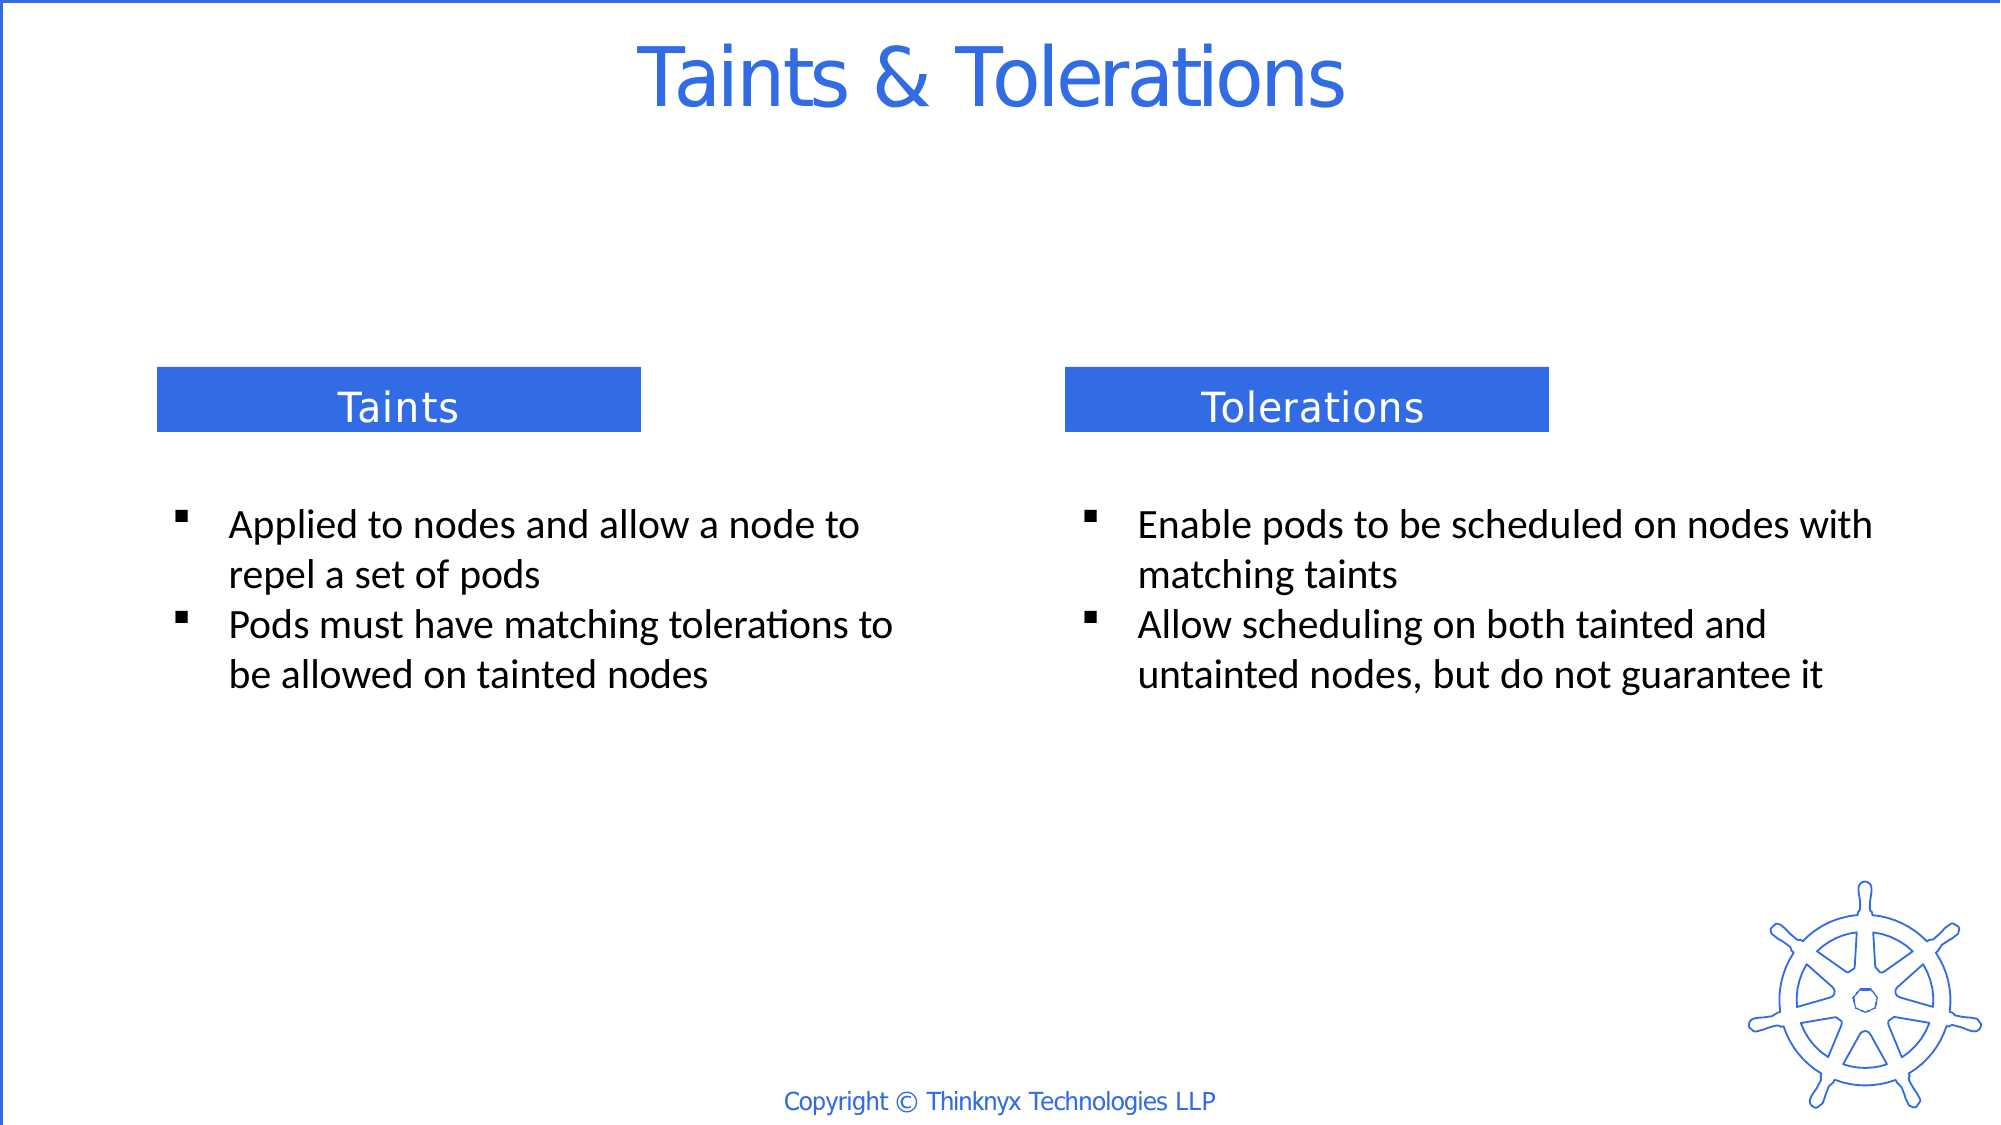

# Taints & Tolerations
Taints
Tolerations
Applied to nodes and allow a node to repel a set of pods
Pods must have matching tolerations to be allowed on tainted nodes
Enable pods to be scheduled on nodes with matching taints
Allow scheduling on both tainted and untainted nodes, but do not guarantee it
Copyright © Thinknyx Technologies LLP